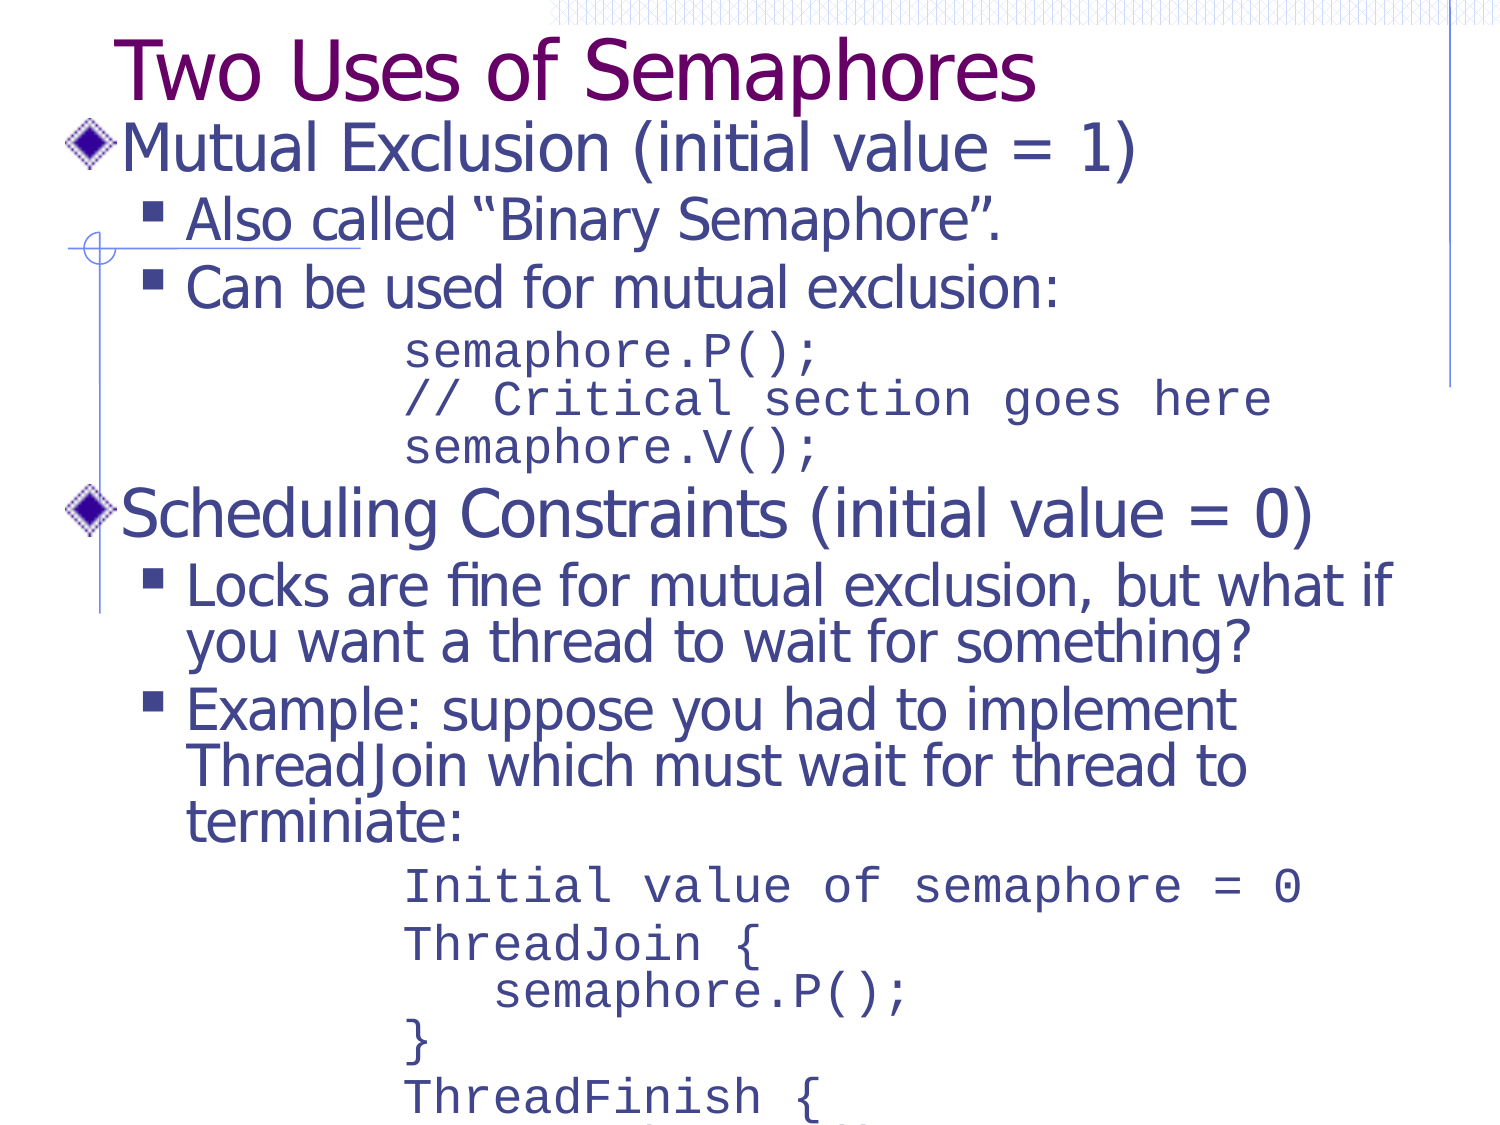

# Two Uses of Semaphores
Mutual Exclusion (initial value = 1)
Also called “Binary Semaphore”.
Can be used for mutual exclusion:
		semaphore.P();
	// Critical section goes here
	semaphore.V();
Scheduling Constraints (initial value = 0)
Locks are fine for mutual exclusion, but what if you want a thread to wait for something?
Example: suppose you had to implement ThreadJoin which must wait for thread to terminiate:
		Initial value of semaphore = 0
		ThreadJoin {
	   semaphore.P();
	}
		ThreadFinish {
	   semaphore.V();
	}